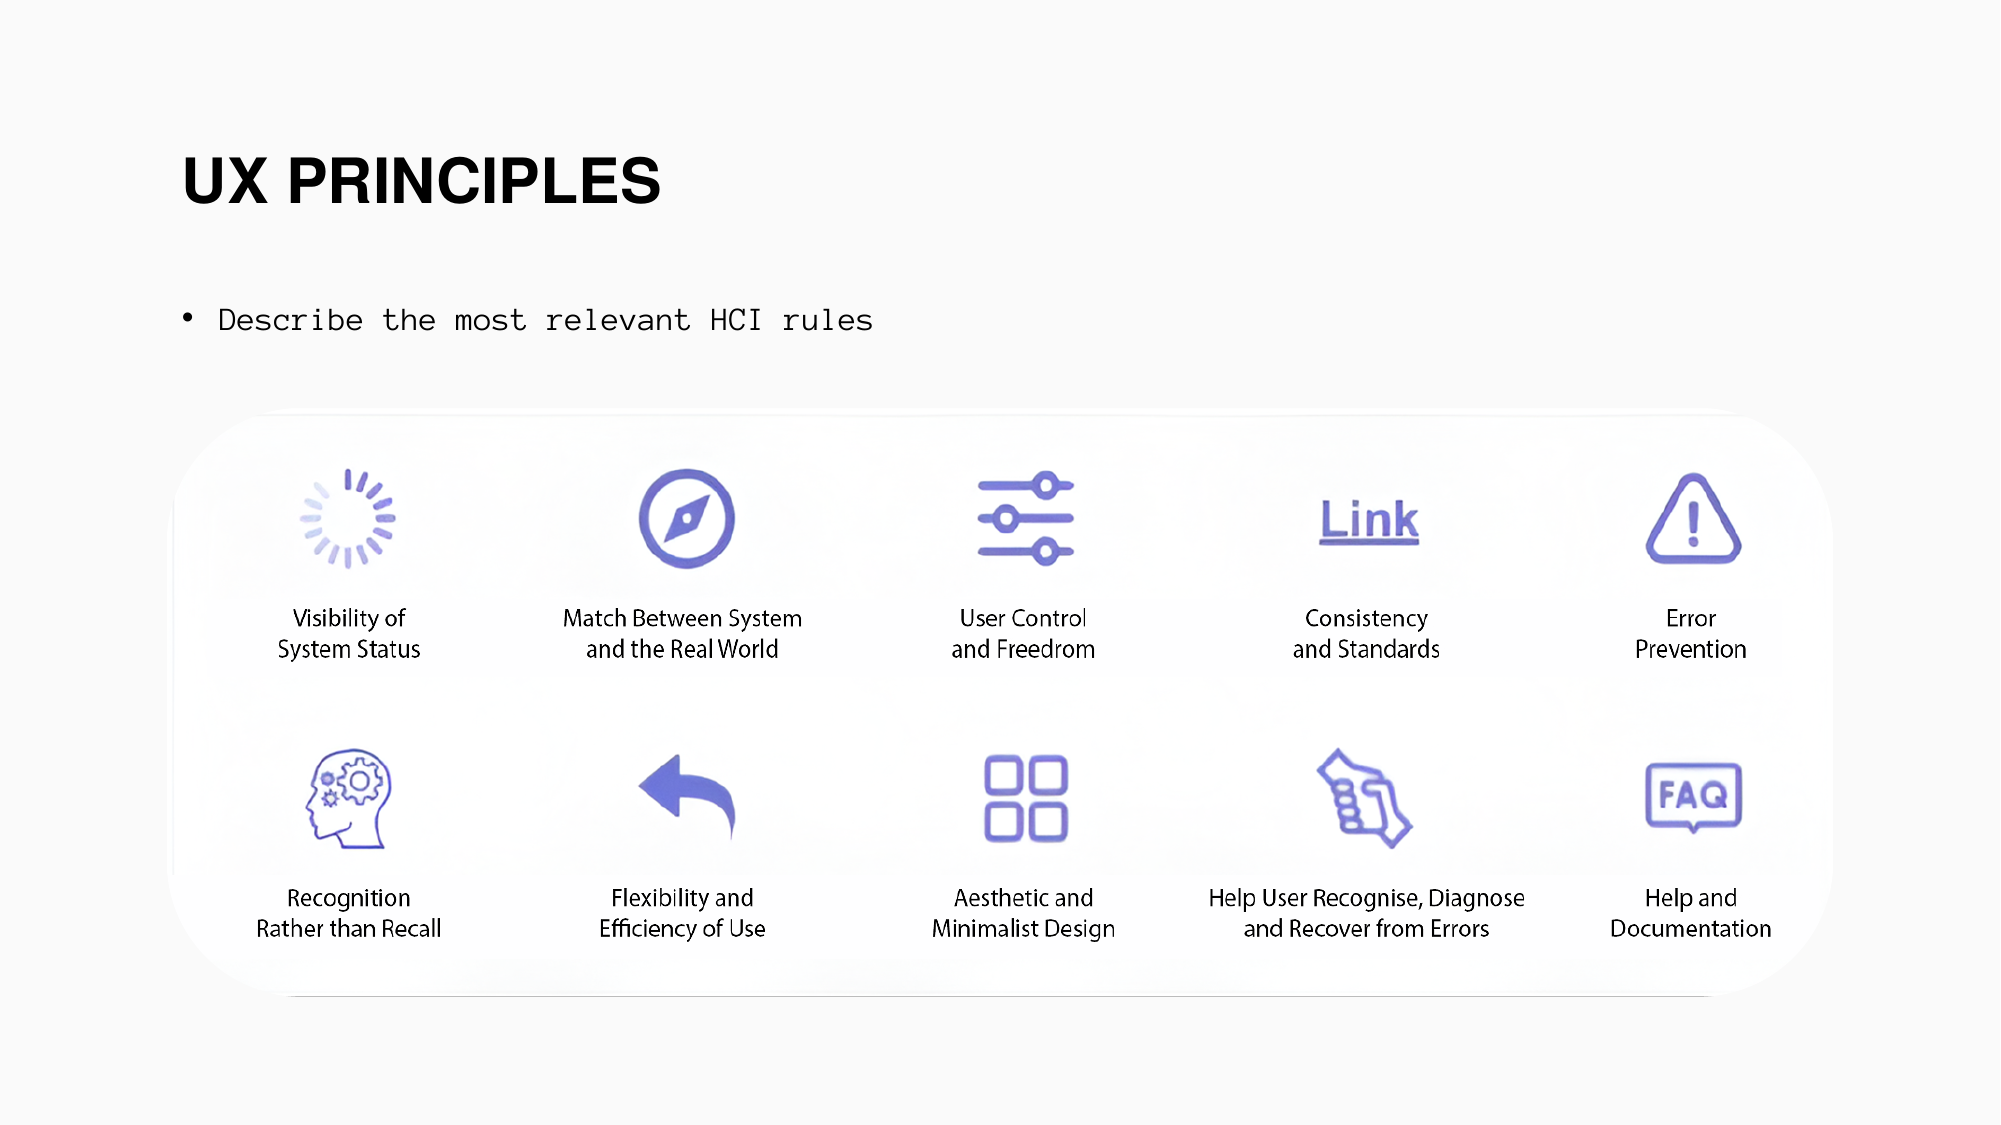

# UX PRINCIPLES
Describe the most relevant HCI rules